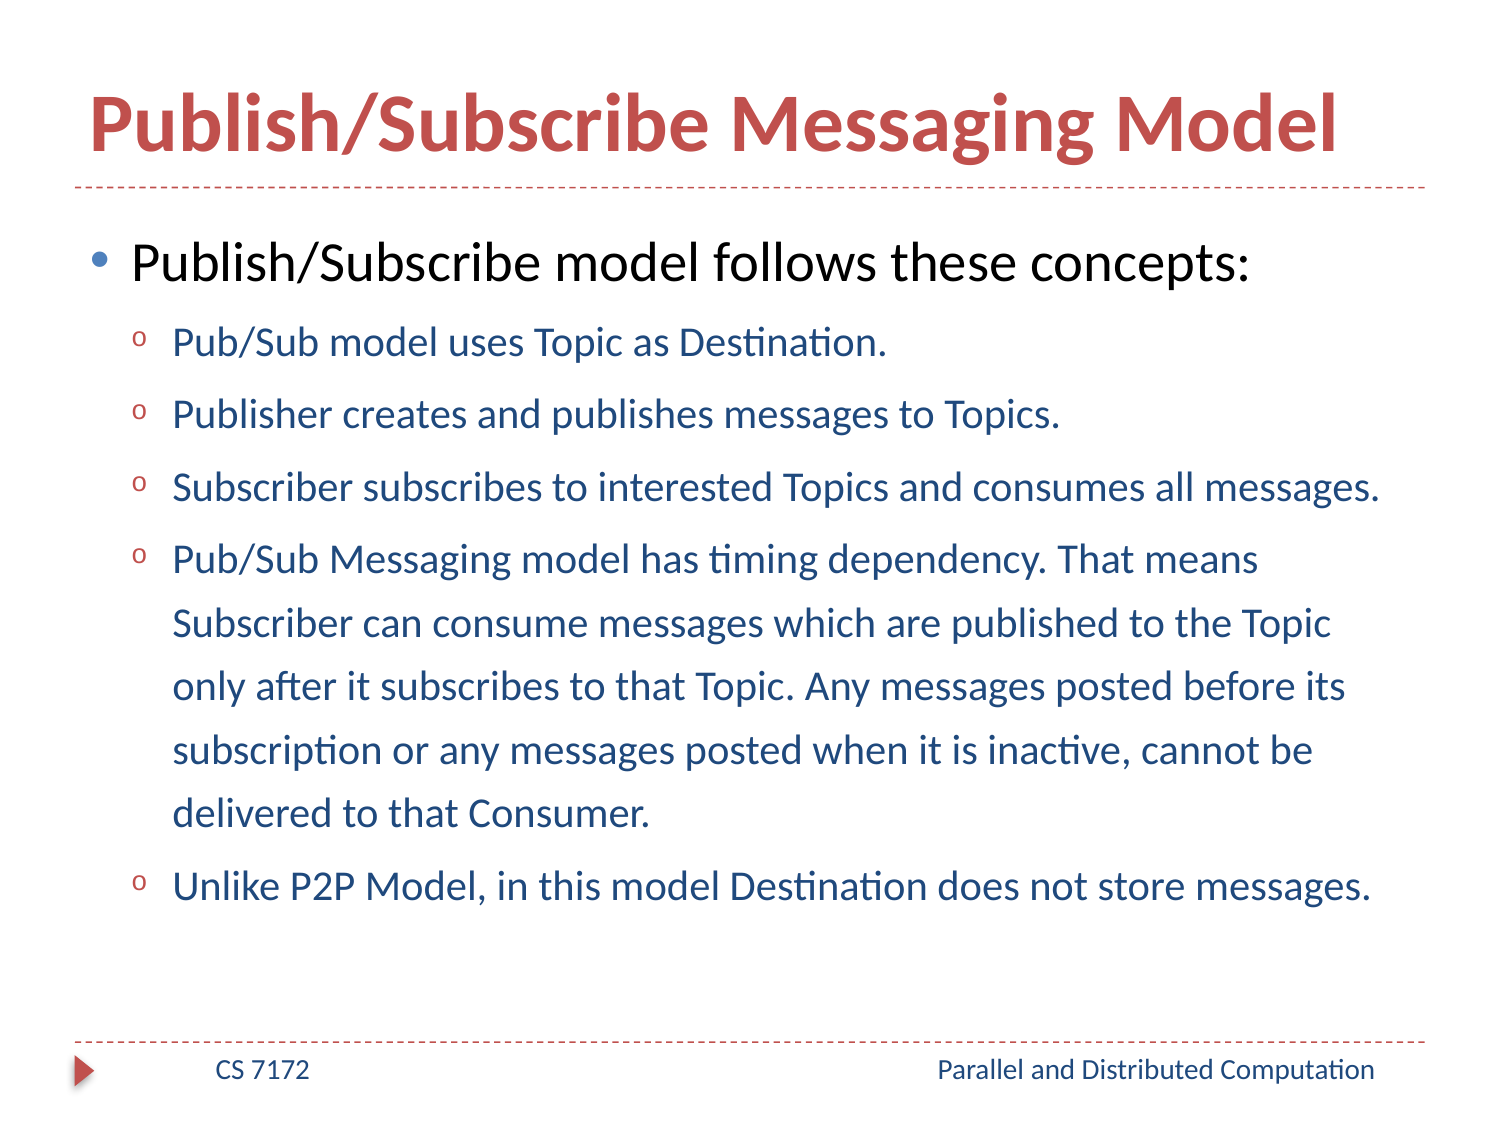

# Publish/Subscribe Messaging Model
Publish/Subscribe model follows these concepts:
Pub/Sub model uses Topic as Destination.
Publisher creates and publishes messages to Topics.
Subscriber subscribes to interested Topics and consumes all messages.
Pub/Sub Messaging model has timing dependency. That means Subscriber can consume messages which are published to the Topic only after it subscribes to that Topic. Any messages posted before its subscription or any messages posted when it is inactive, cannot be delivered to that Consumer.
Unlike P2P Model, in this model Destination does not store messages.
CS 7172
Parallel and Distributed Computation